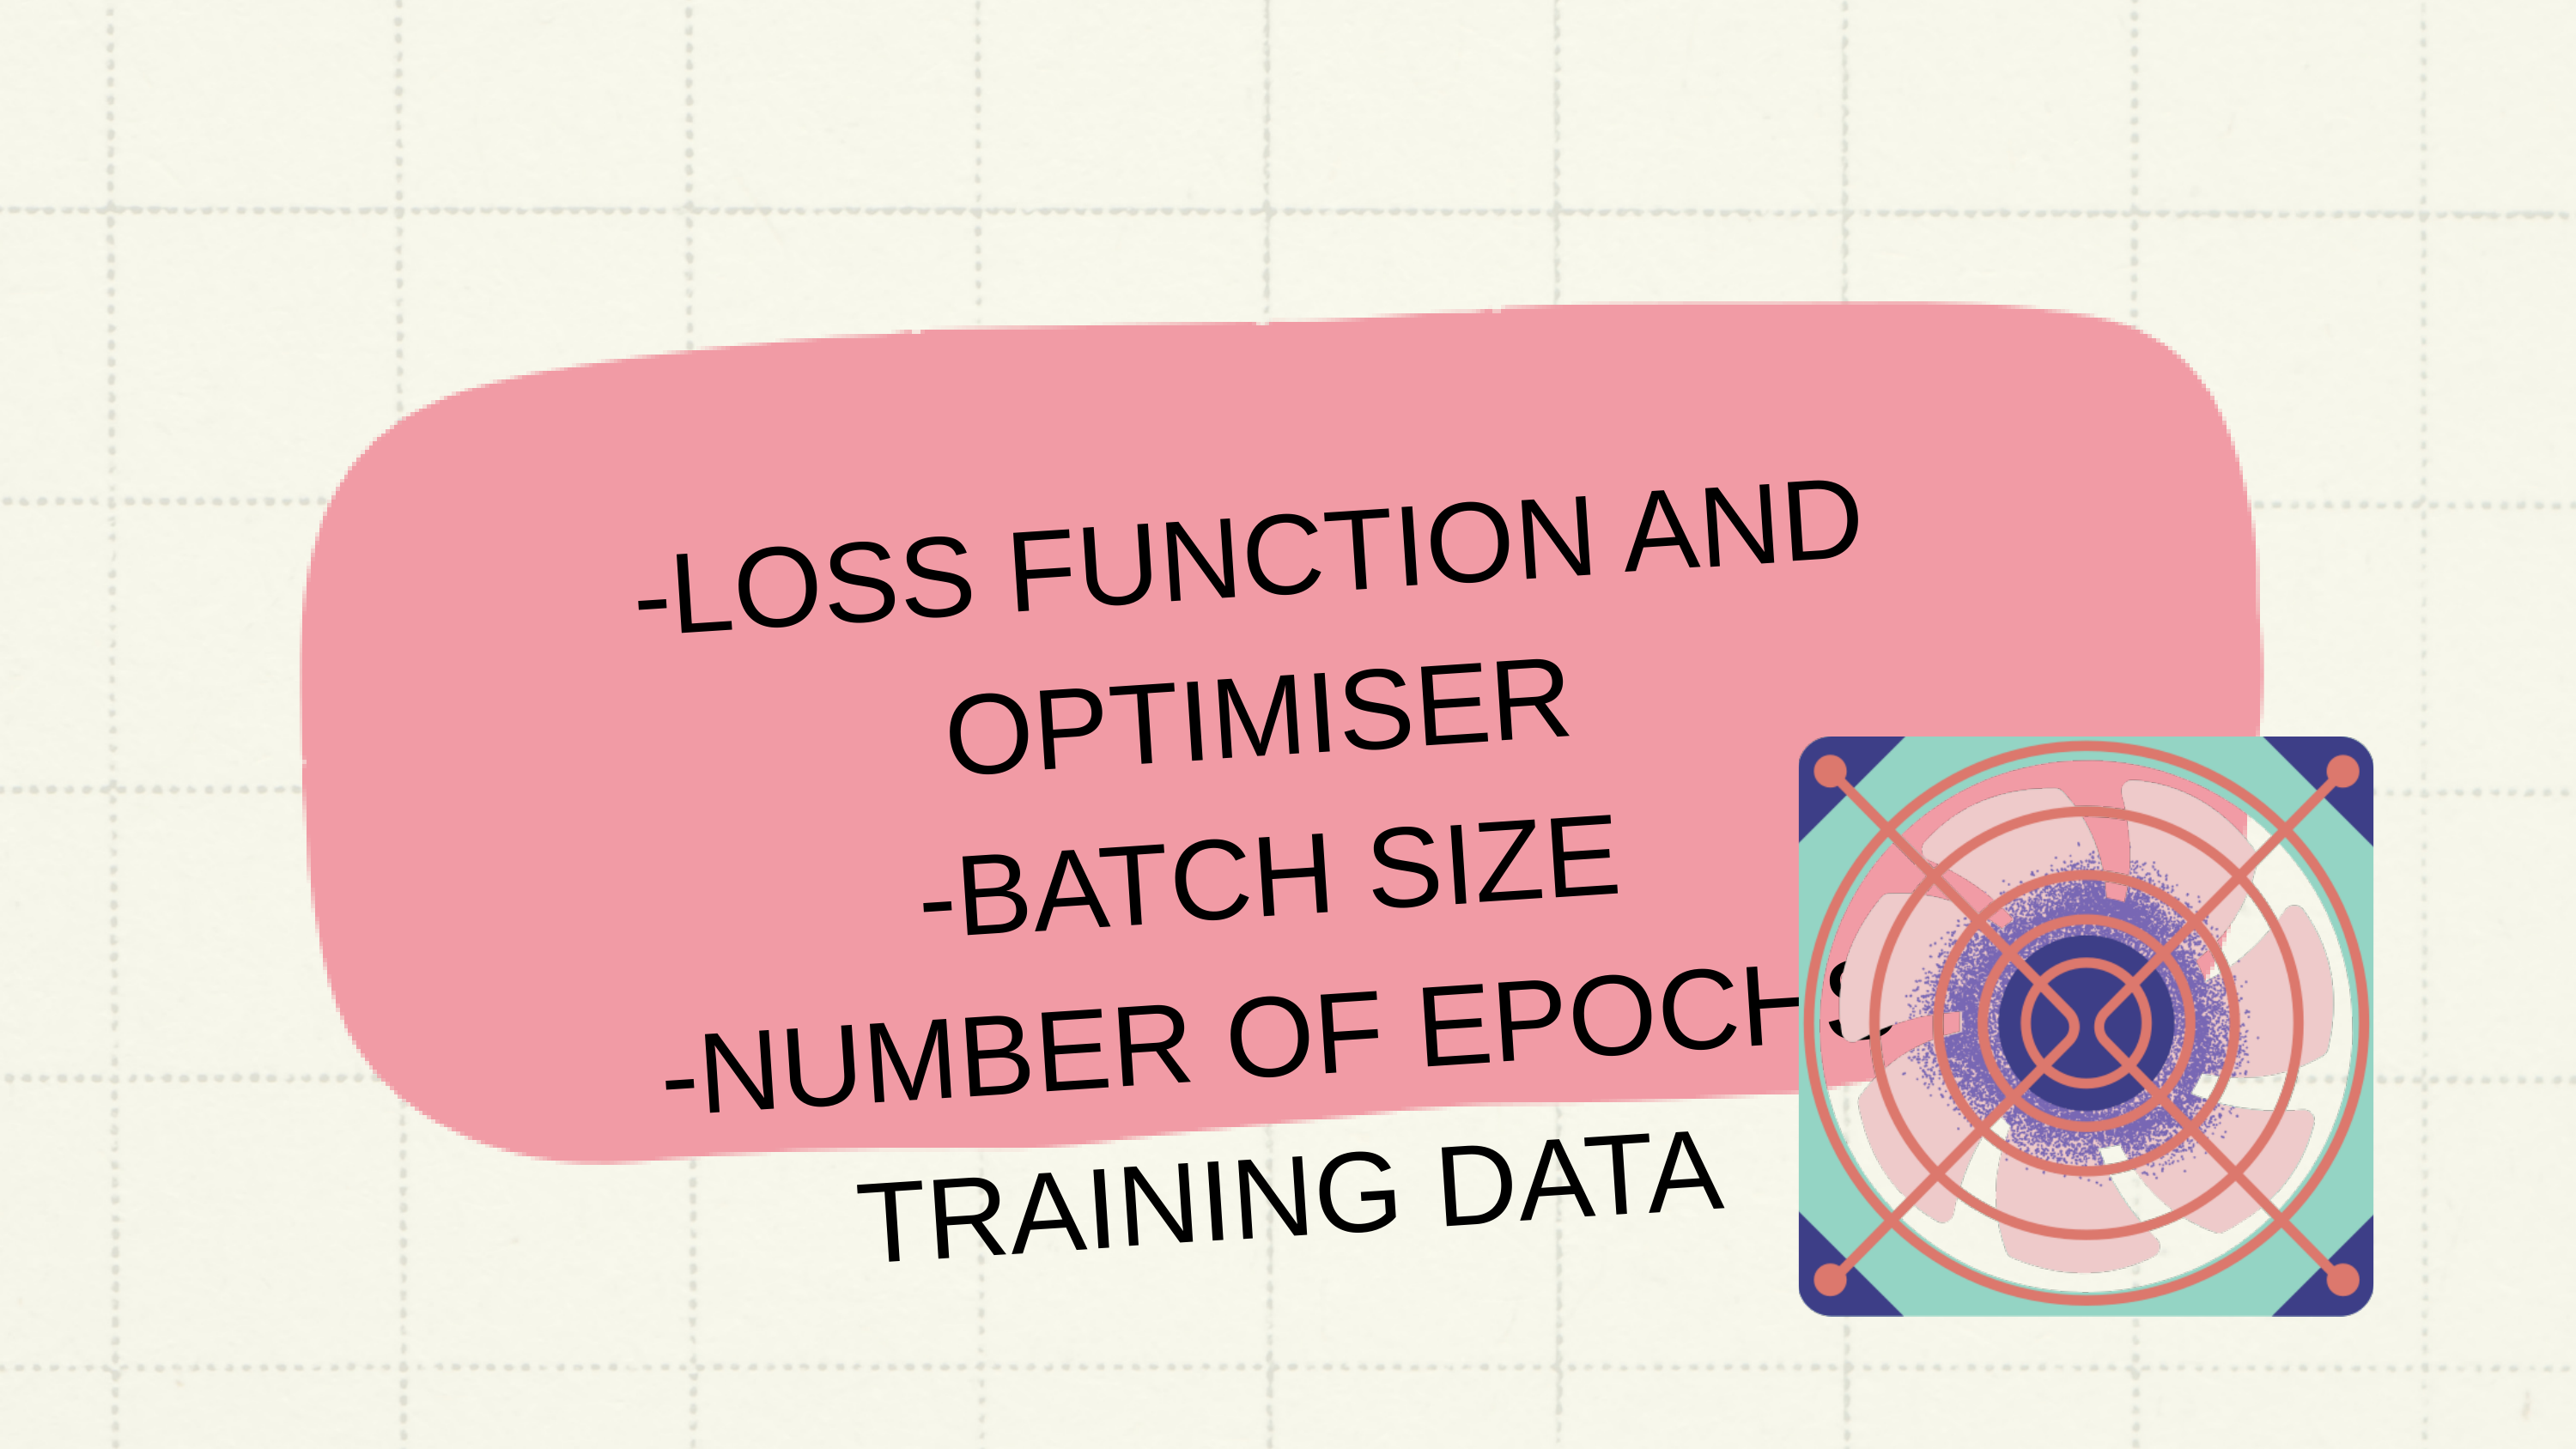

-LOSS FUNCTION AND OPTIMISER
-BATCH SIZE
-NUMBER OF EPOCHS
TRAINING DATA